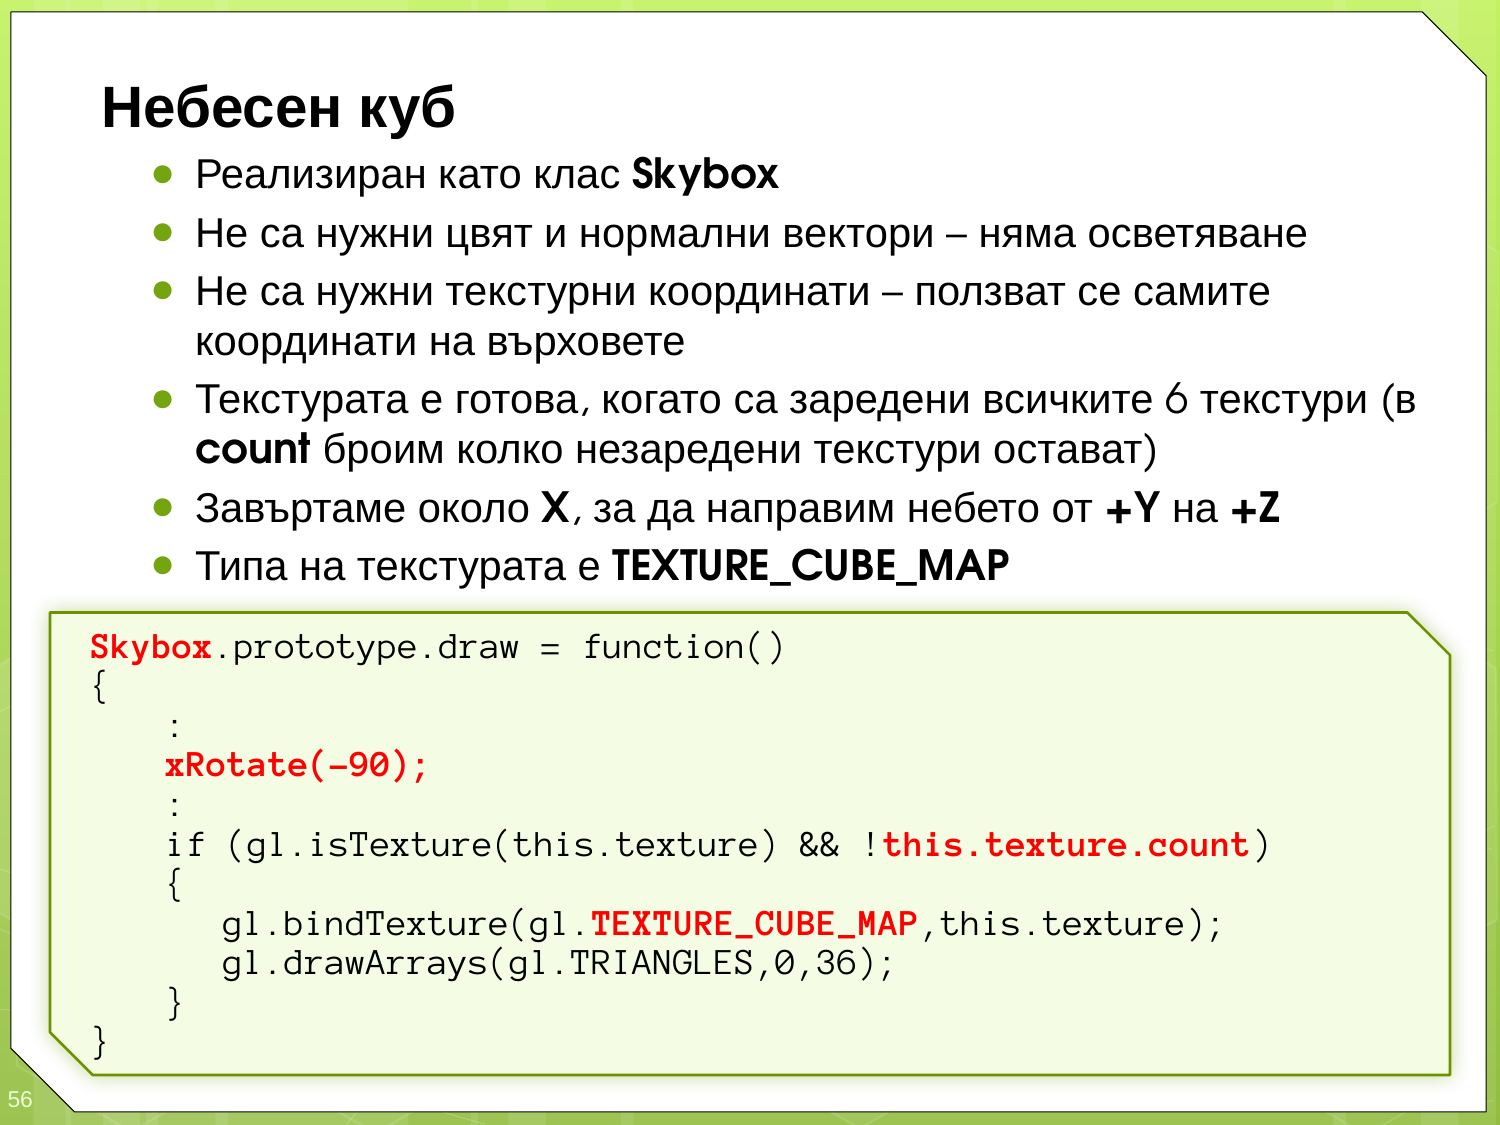

Небесен куб
Реализиран като клас Skybox
Не са нужни цвят и нормални вектори – няма осветяване
Не са нужни текстурни координати – ползват се самите координати на върховете
Текстурата е готова, когато са заредени всичките 6 текстури (в count броим колко незаредени текстури остават)
Завъртаме около X, за да направим небето от +Y на +Z
Типа на текстурата е TEXTURE_CUBE_MAP
Skybox.prototype.draw = function()
{
	:
	xRotate(-90);
	:
	if (gl.isTexture(this.texture) && !this.texture.count)
	{
		gl.bindTexture(gl.TEXTURE_CUBE_MAP,this.texture);
		gl.drawArrays(gl.TRIANGLES,0,36);
	}
}